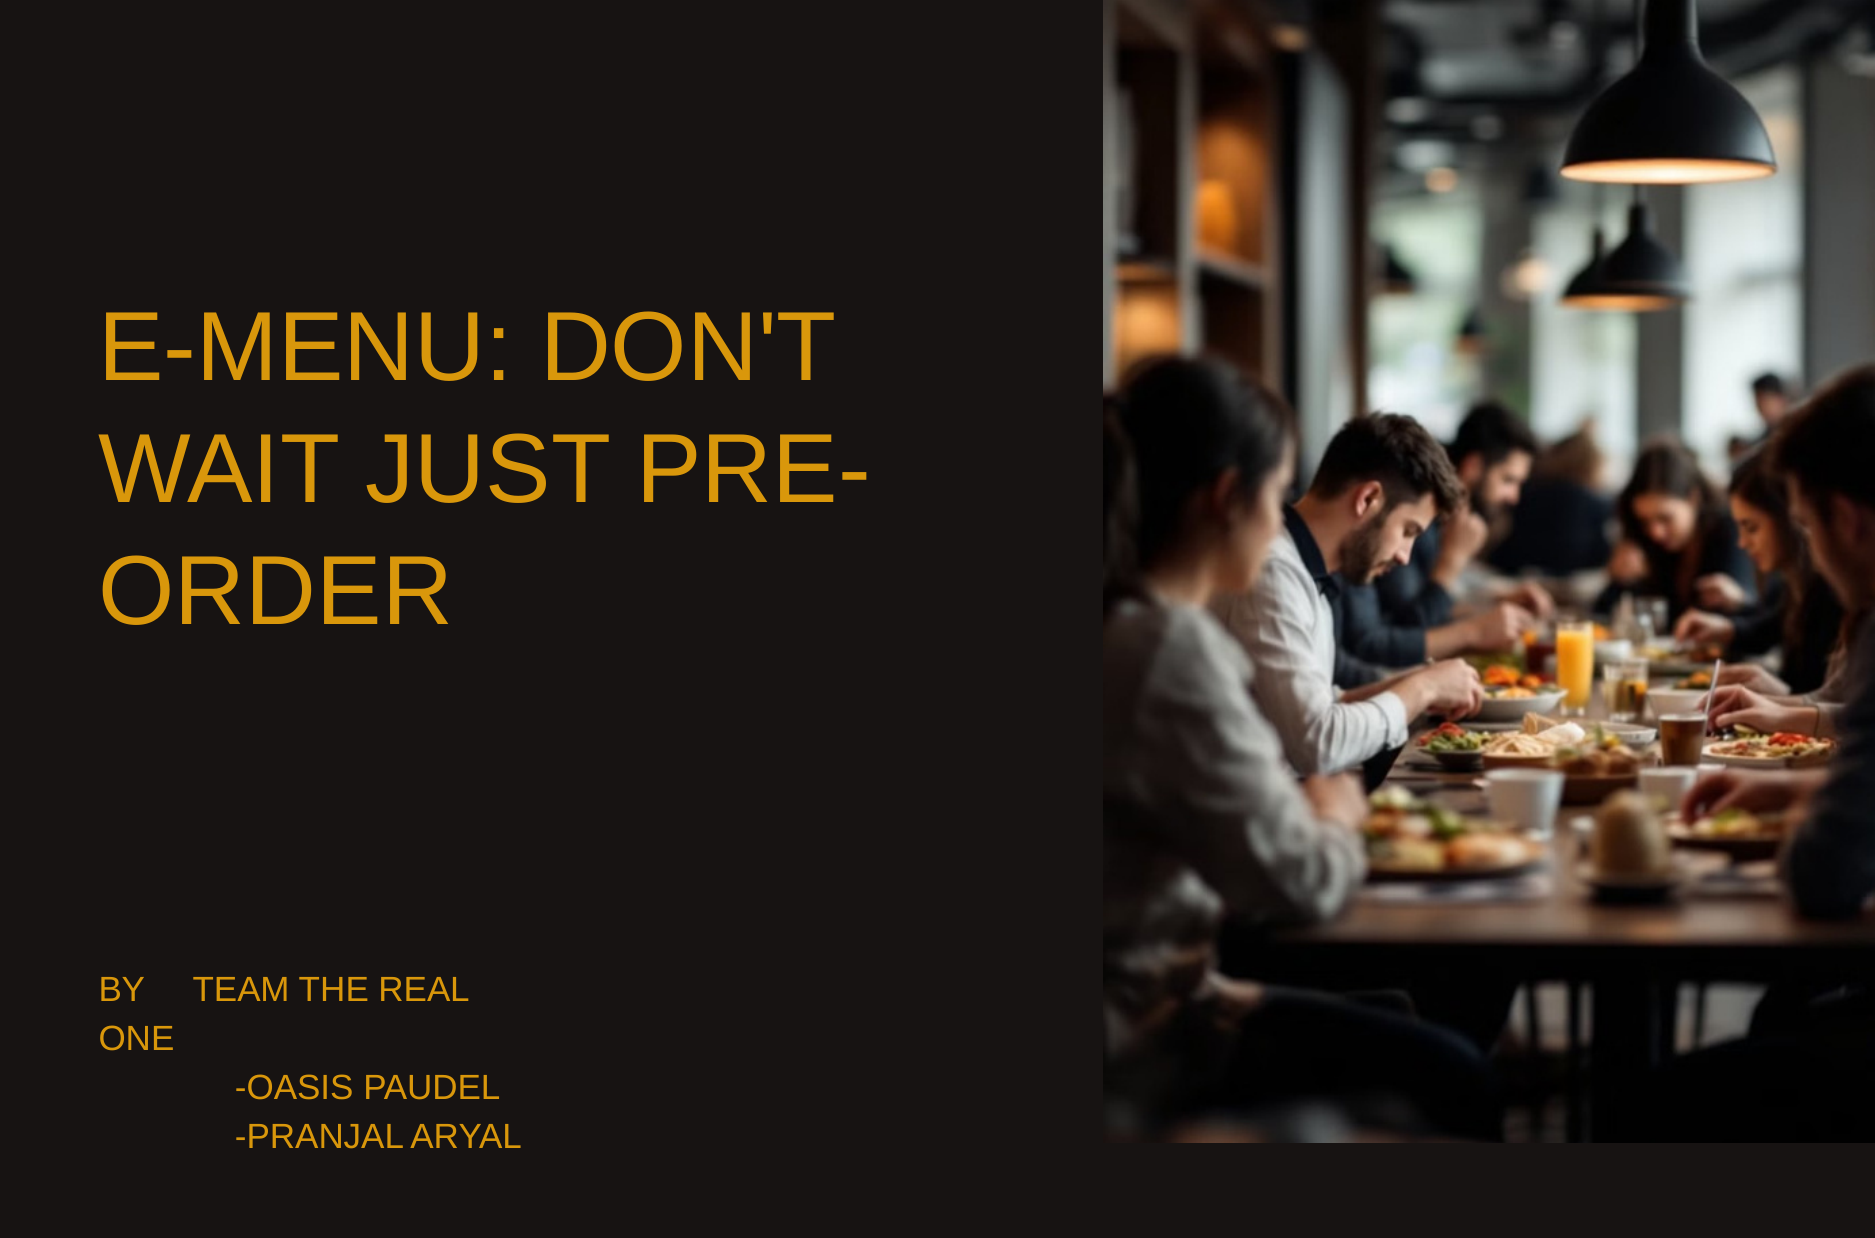

E-MENU: DON'T WAIT JUST PRE-ORDER
BY     TEAM THE REAL ONE
              -OASIS PAUDEL
              -PRANJAL ARYAL